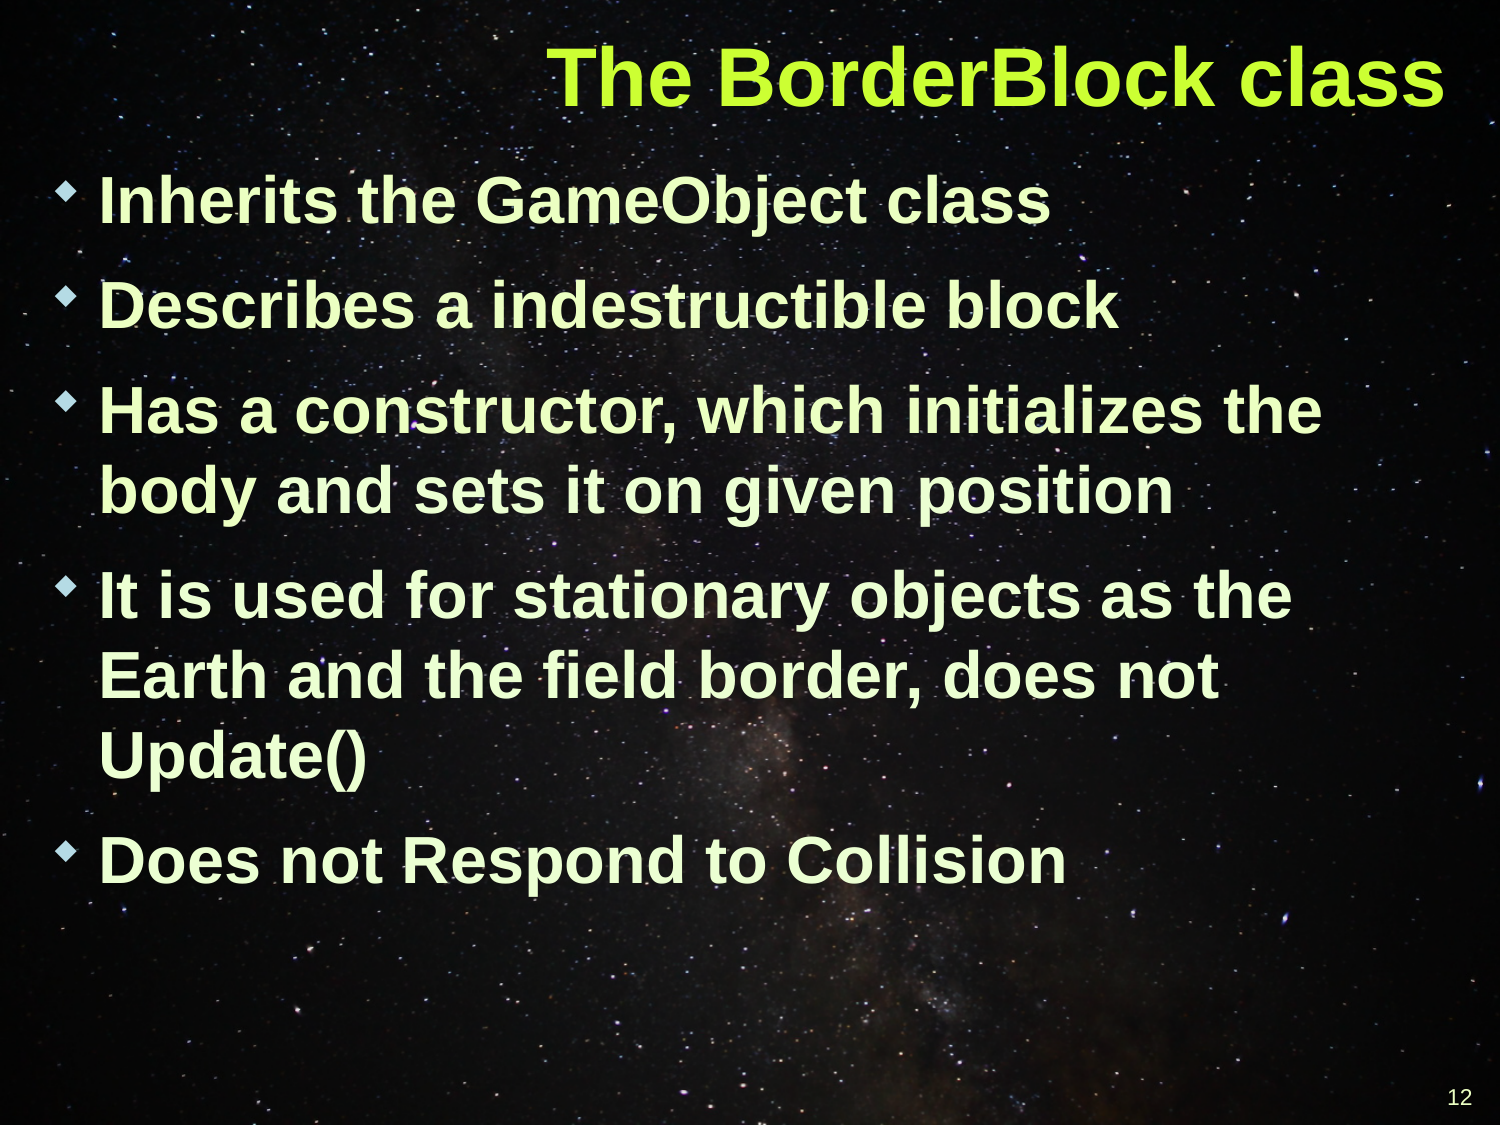

# The BorderBlock class
Inherits the GameObject class
Describes a indestructible block
Has a constructor, which initializes the body and sets it on given position
It is used for stationary objects as the Earth and the field border, does not Update()
Does not Respond to Collision

12